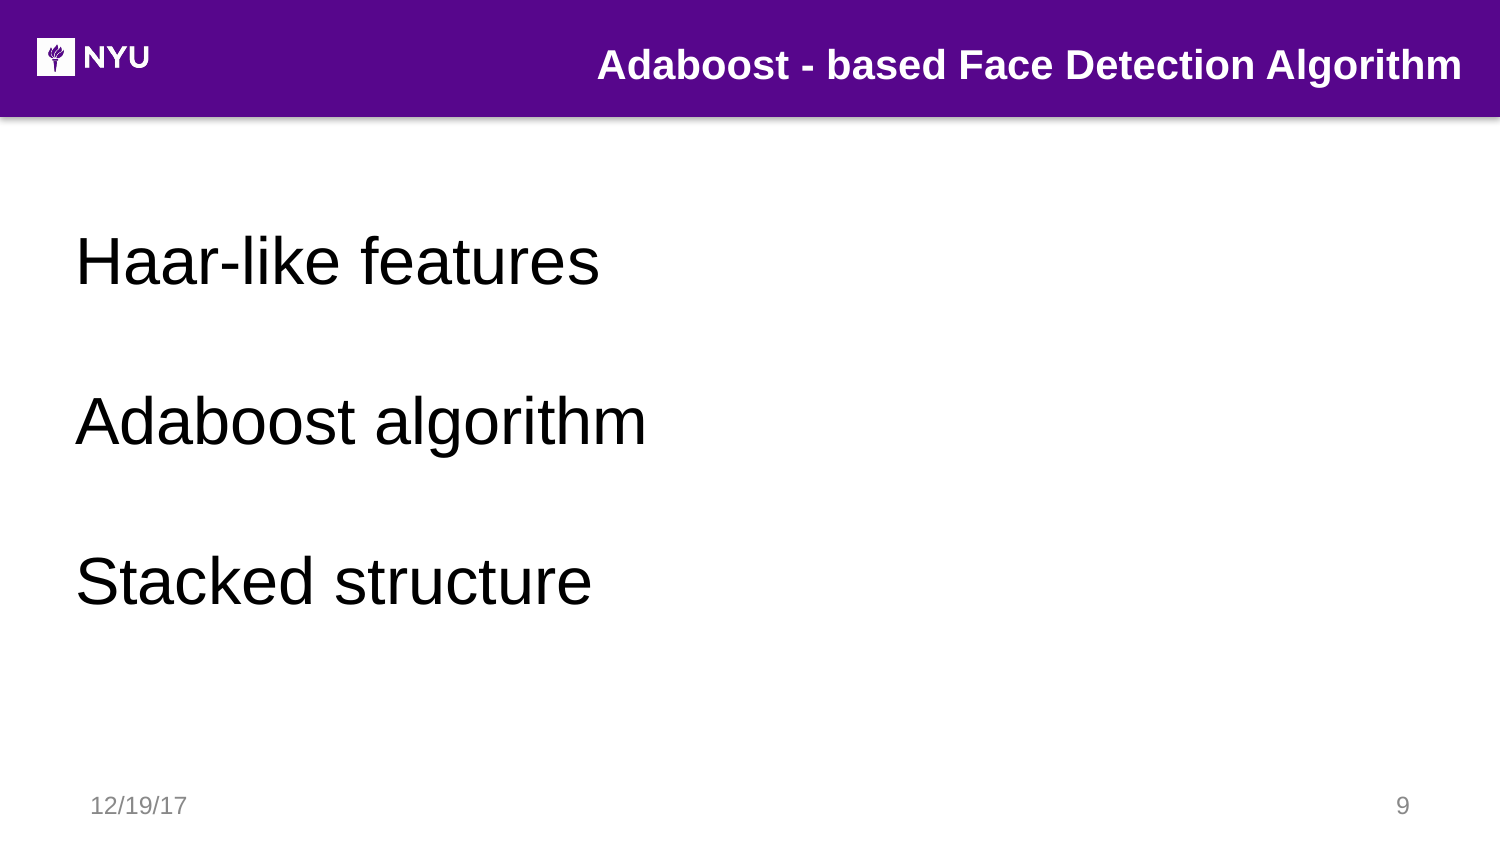

Adaboost - based Face Detection Algorithm
Haar-like features

Adaboost algorithm

Stacked structure

12/19/17
9